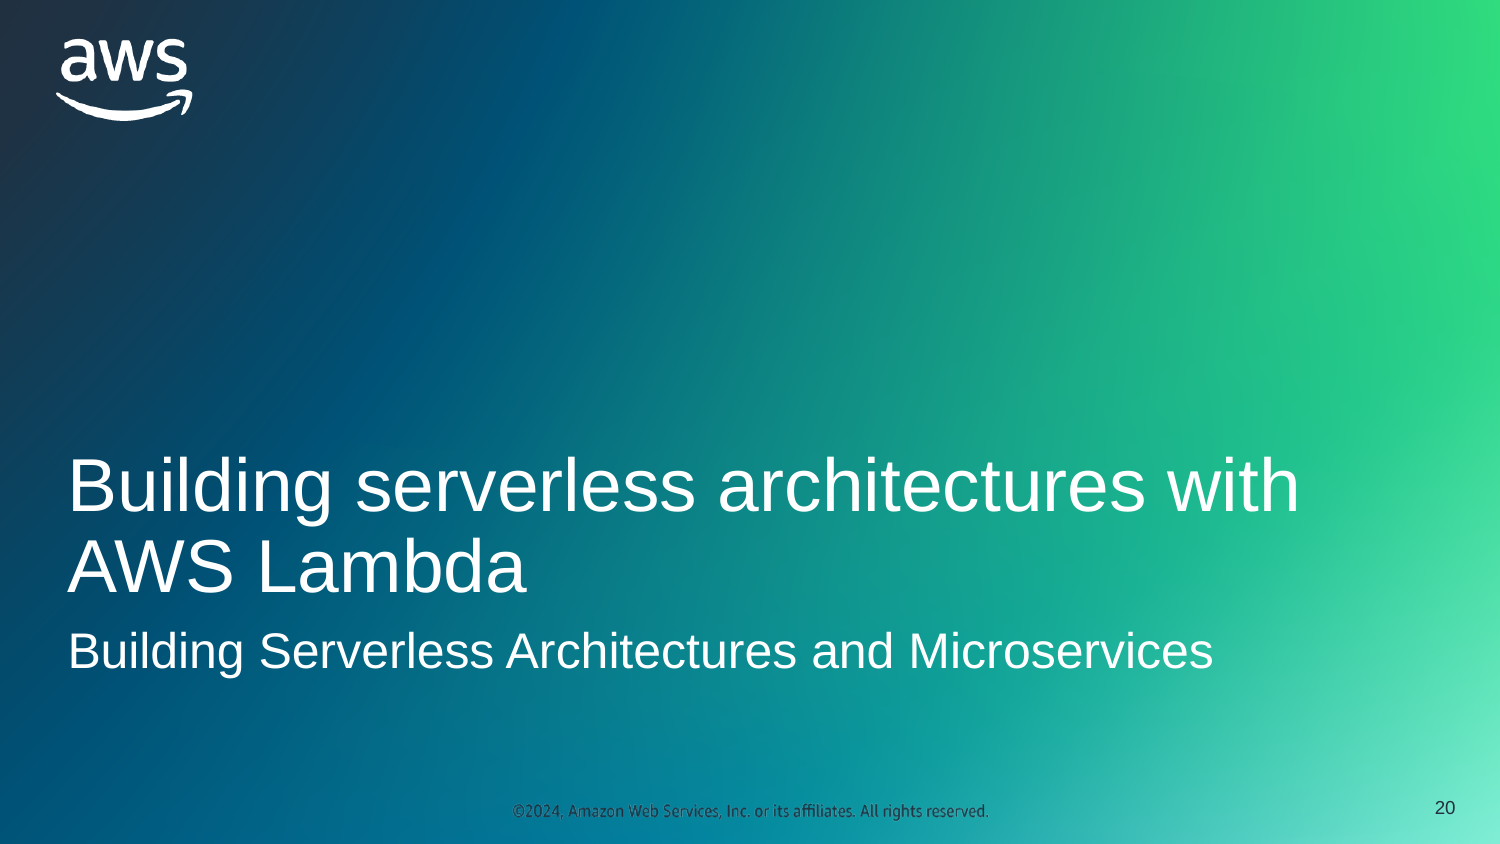

# Building serverless architectures with AWS Lambda
Building Serverless Architectures and Microservices
20